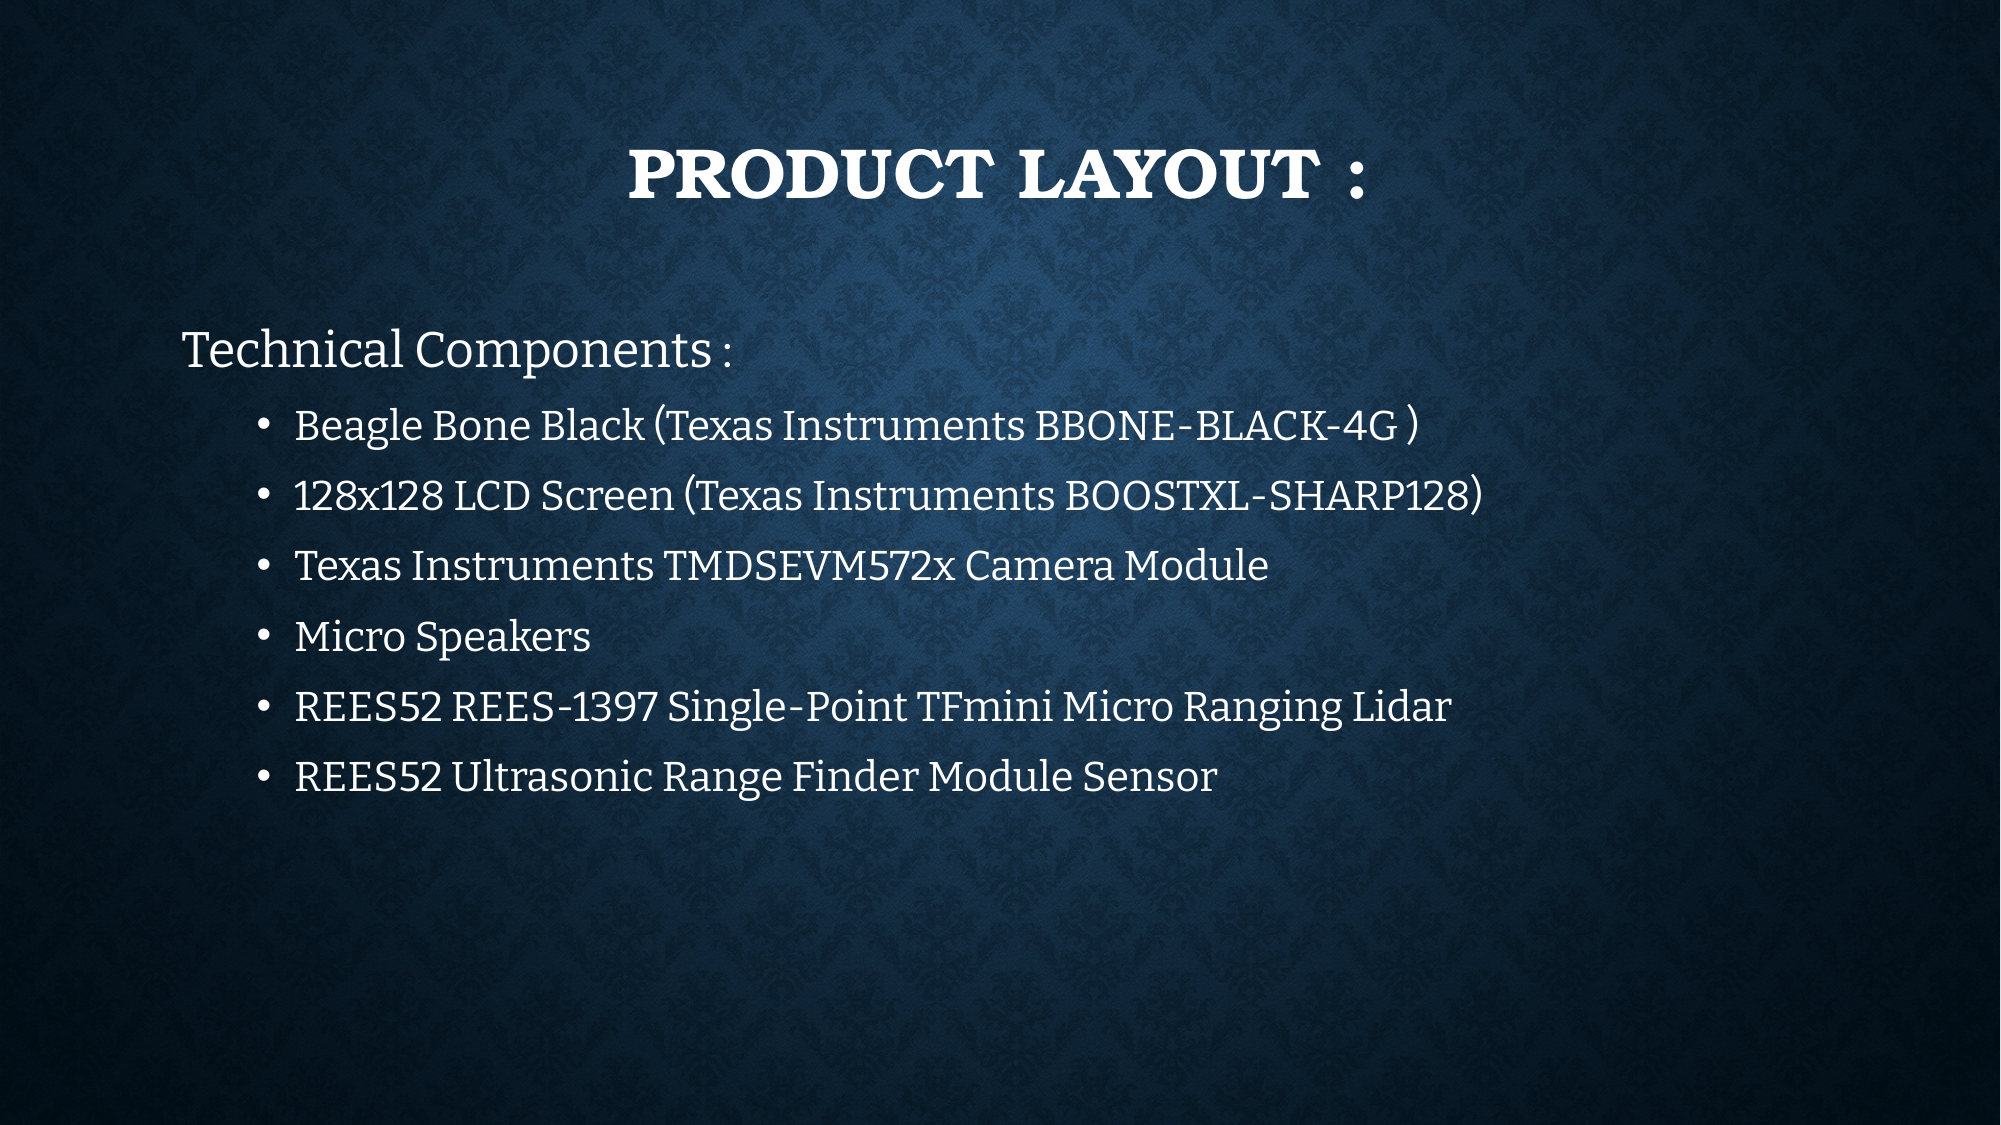

# Product layout :
Technical Components :
Beagle Bone Black (Texas Instruments BBONE-BLACK-4G )
128x128 LCD Screen (Texas Instruments BOOSTXL-SHARP128)
Texas Instruments TMDSEVM572x Camera Module
Micro Speakers
REES52 REES-1397 Single-Point TFmini Micro Ranging Lidar
REES52 Ultrasonic Range Finder Module Sensor